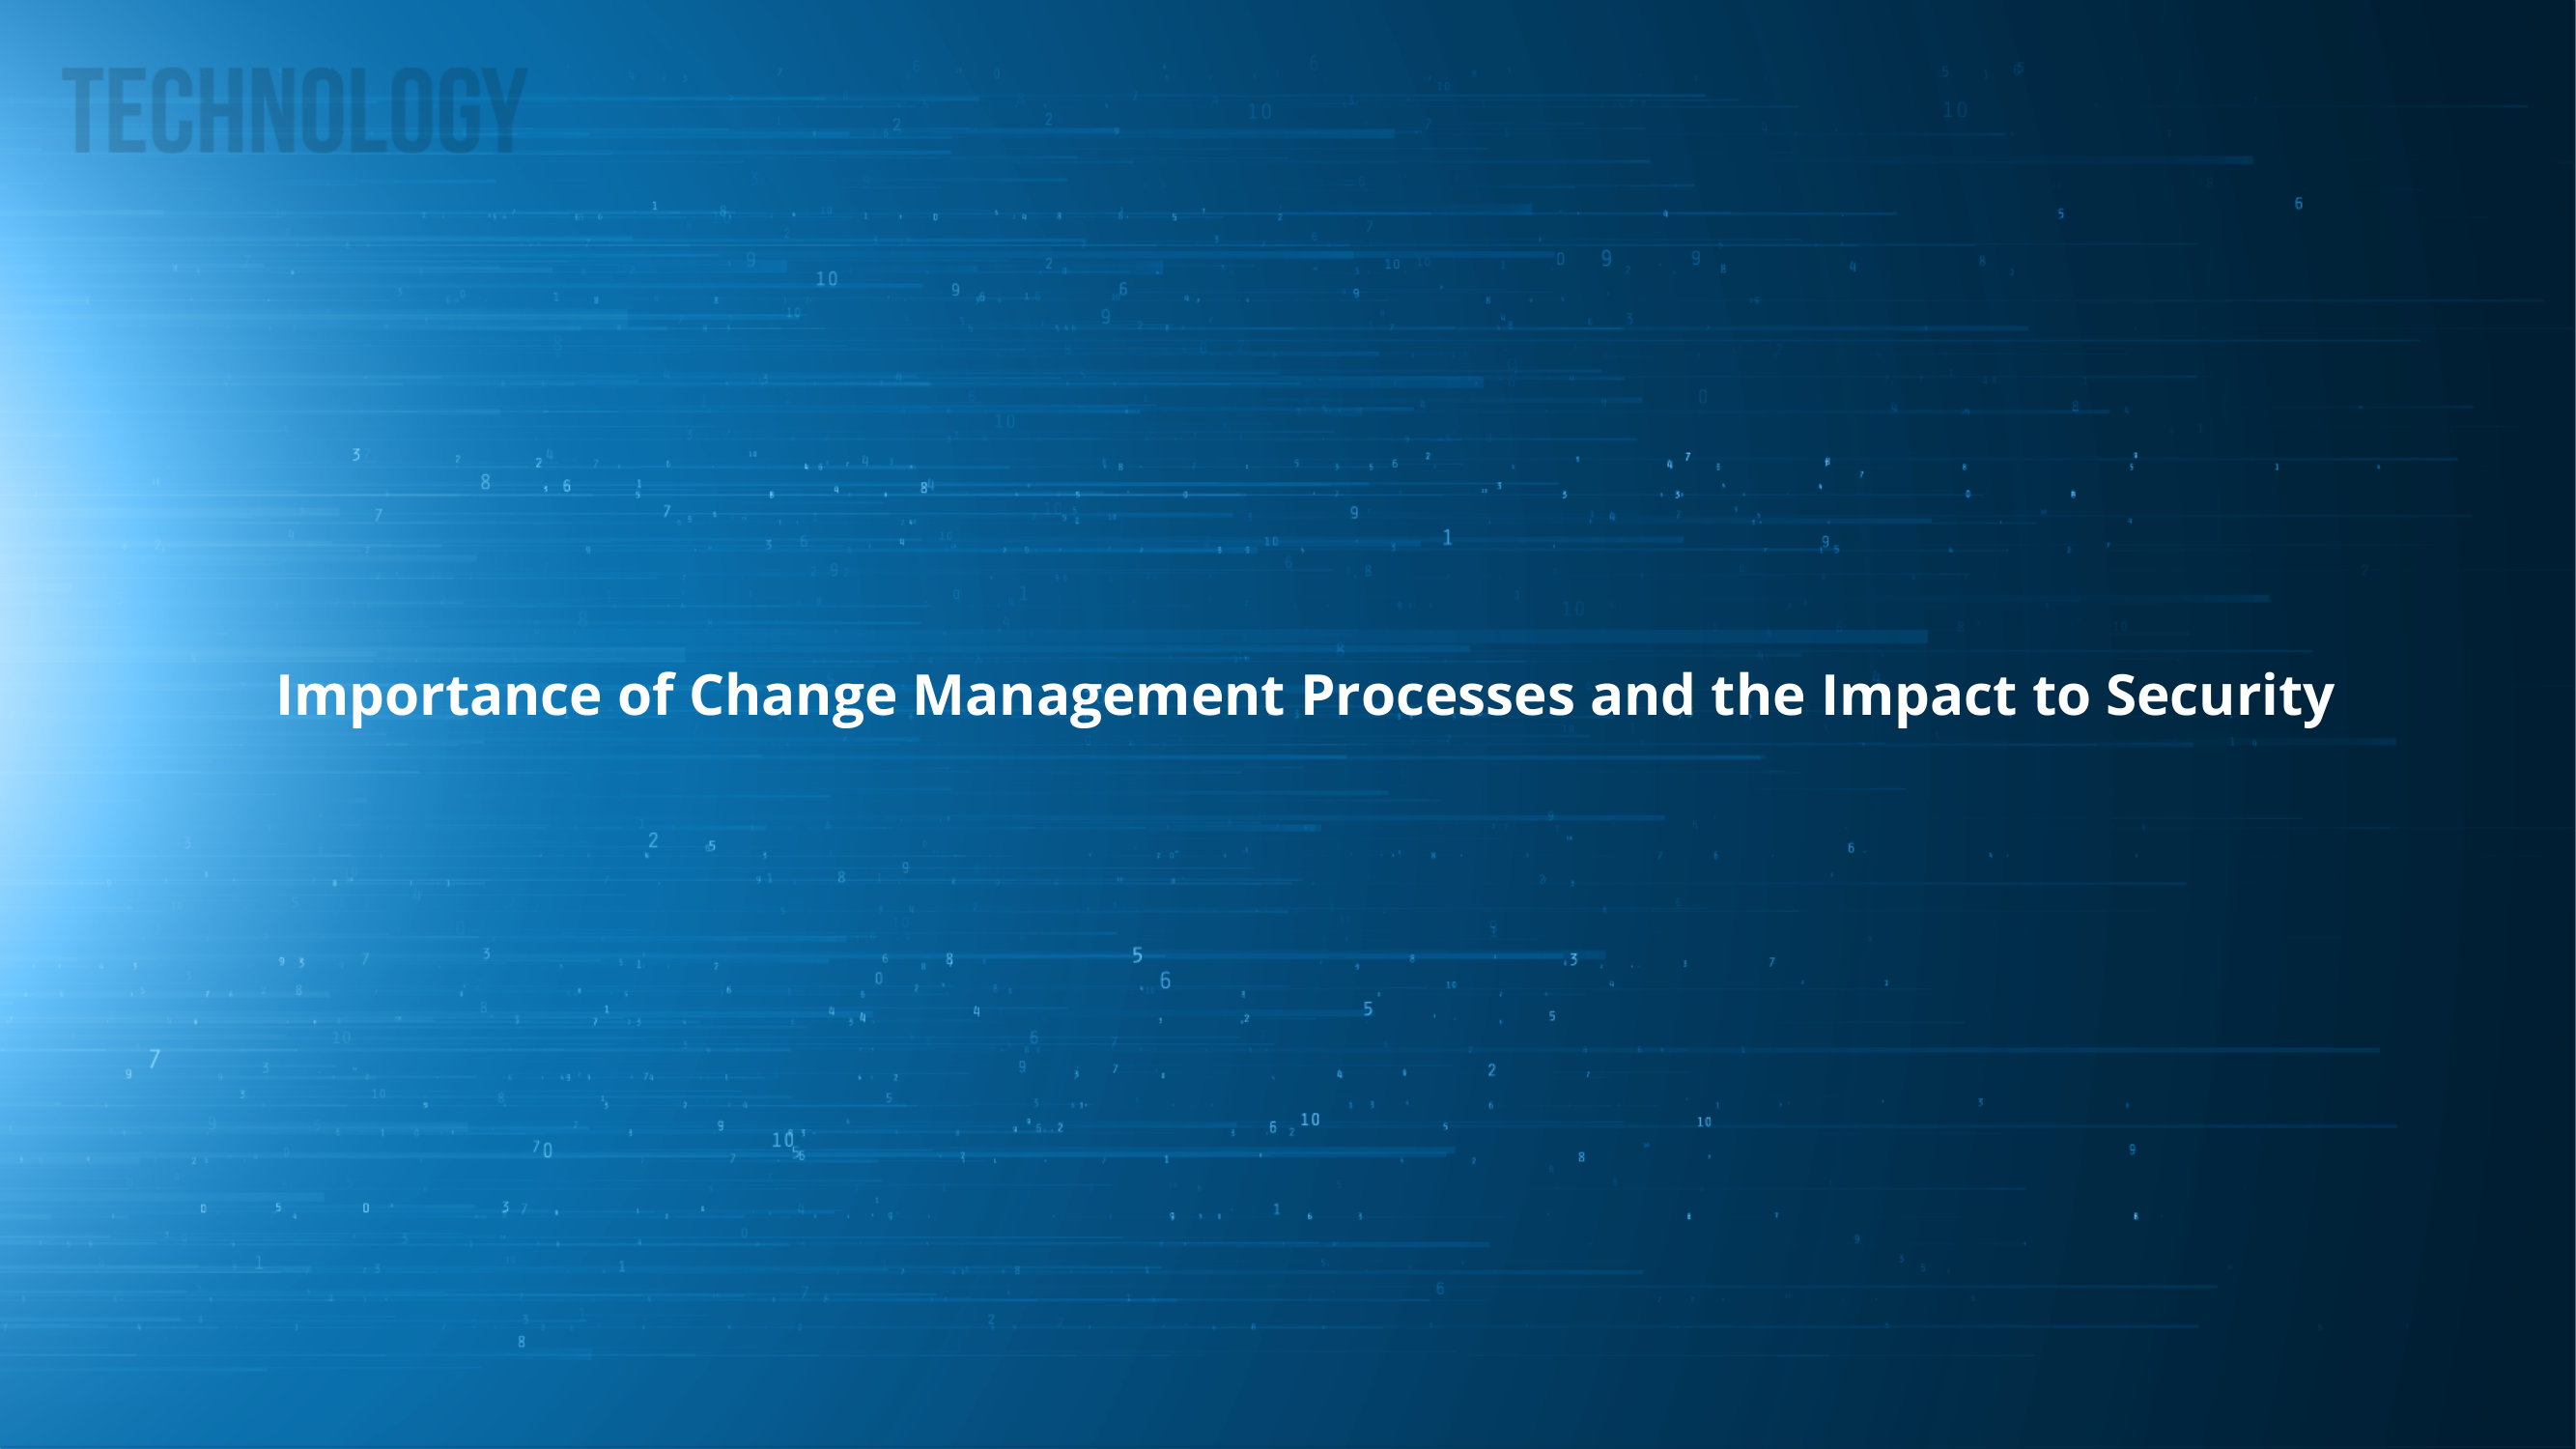

Importance of Change Management Processes and the Impact to Security